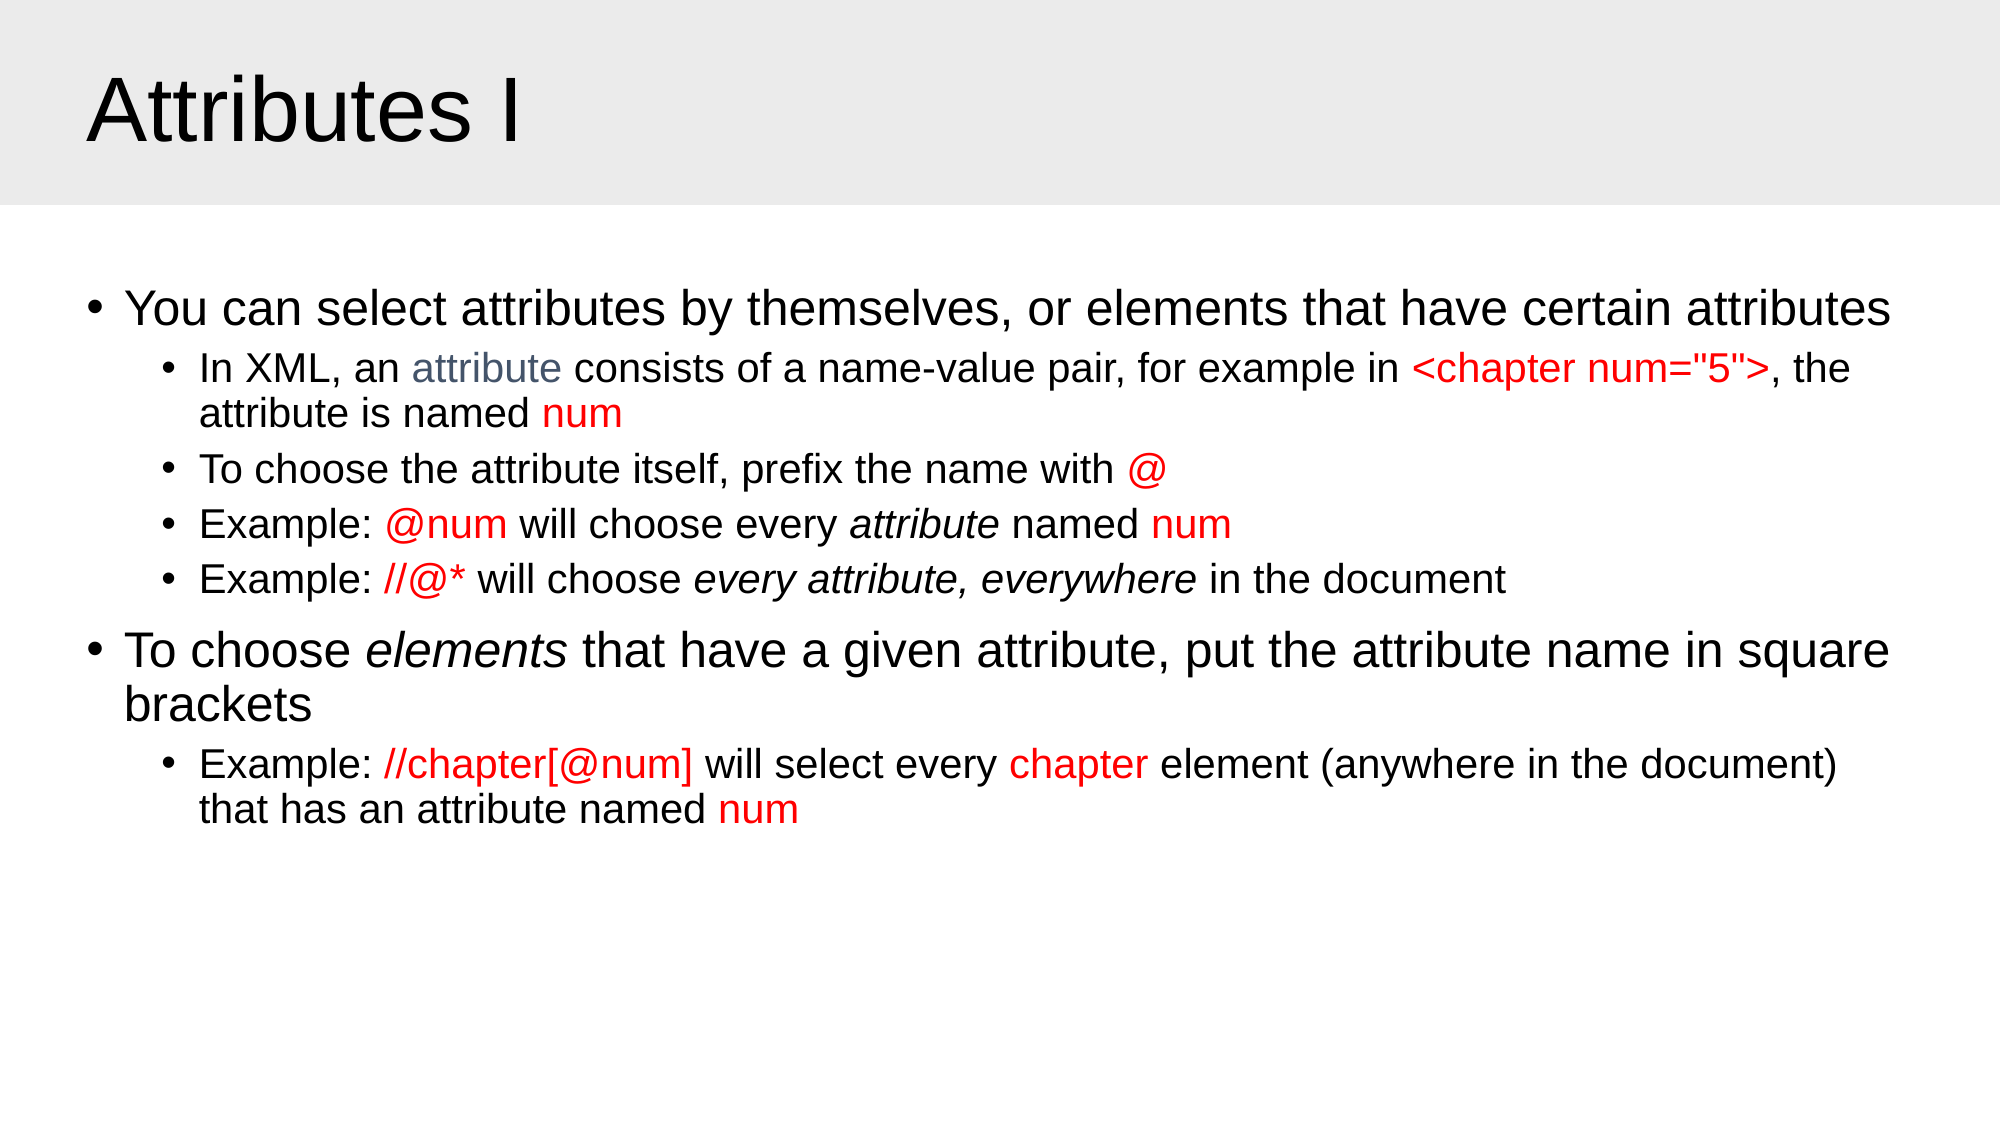

# Attributes I
You can select attributes by themselves, or elements that have certain attributes
In XML, an attribute consists of a name-value pair, for example in <chapter num="5">, the attribute is named num
To choose the attribute itself, prefix the name with @
Example: @num will choose every attribute named num
Example: //@* will choose every attribute, everywhere in the document
To choose elements that have a given attribute, put the attribute name in square brackets
Example: //chapter[@num] will select every chapter element (anywhere in the document) that has an attribute named num